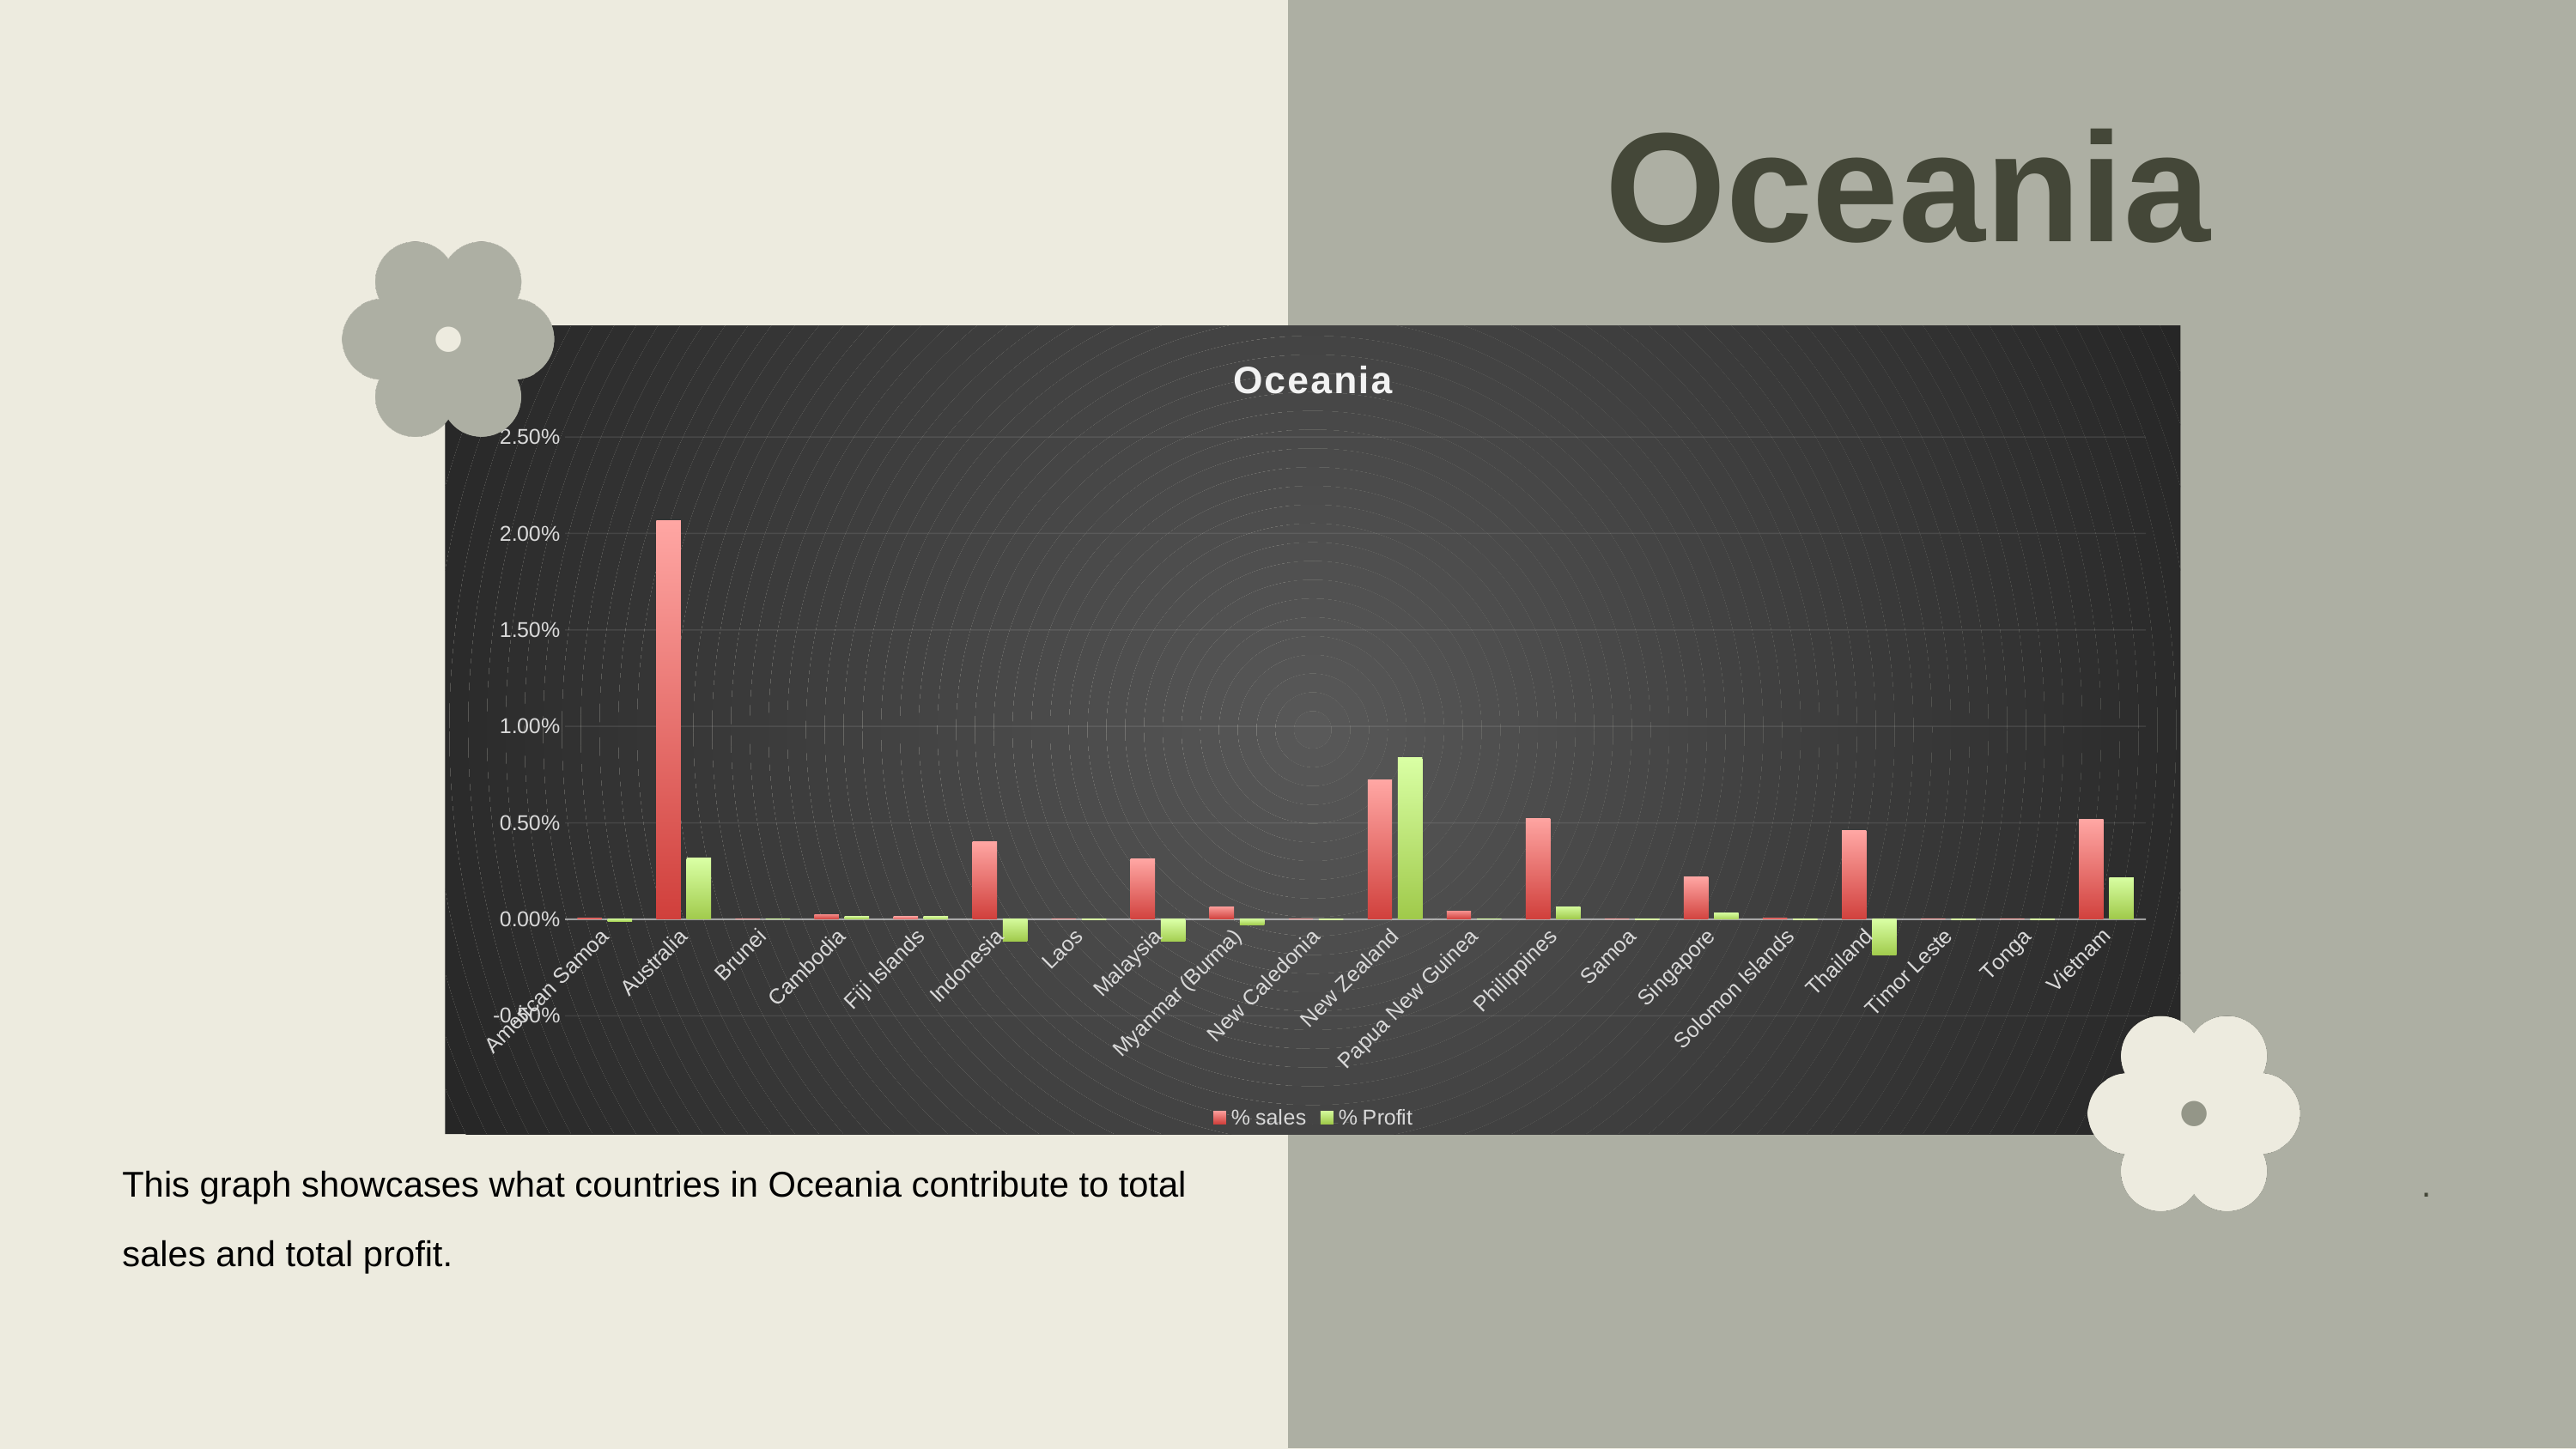

Oceania

### Chart: Oceania

| Category | % sales | % Profit |
|---|---|---|
| American Samoa | 5.519528612029688e-05 | -0.0001234303160133127 |
| Australia | 0.020675432292863814 | 0.0031652651155422264 |
| Brunei | 9.858499256072734e-07 | 1.2445230629042254e-06 |
| Cambodia | 0.00025530381408553495 | 0.00013295138994787805 |
| Fiji Islands | 0.00016255504836514754 | 0.00016602105153870337 |
| Indonesia | 0.004023495492510628 | -0.0011541822359556937 |
| Laos | 6.903034894094363e-06 | -1.9972509898103203e-06 |
| Malaysia | 0.0031391308464411797 | -0.0011457721907835484 |
| Myanmar (Burma) | 0.0006549650219200008 | -0.0003063522711333634 |
| New Caledonia | 2.8546997928156913e-05 | -2.5681954740000512e-05 |
| New Zealand | 0.0072436678043492206 | 0.008378005275278525 |
| Papua New Guinea | 0.00043270544377294284 | 2.642281143692837e-05 |
| Philippines | 0.005243727164929494 | 0.0006361286891004326 |
| Samoa | 6.3113485140919374e-06 | -7.71189493773658e-06 |
| Singapore | 0.0022065321986138578 | 0.000337474568178396 |
| Solomon Islands | 6.910716950657917e-05 | -1.7820849429478143e-05 |
| Thailand | 0.004597841482894188 | -0.0018287478785665974 |
| Timor Leste | 3.564155489300532e-06 | -8.187444845887756e-06 |
| Tonga | 6.825129804876548e-06 | -4.943949478333193e-06 |
| Vietnam | 0.005183885241948219 | 0.0021500597908259856 |
This graph showcases what countries in Oceania contribute to total sales and total profit.
.